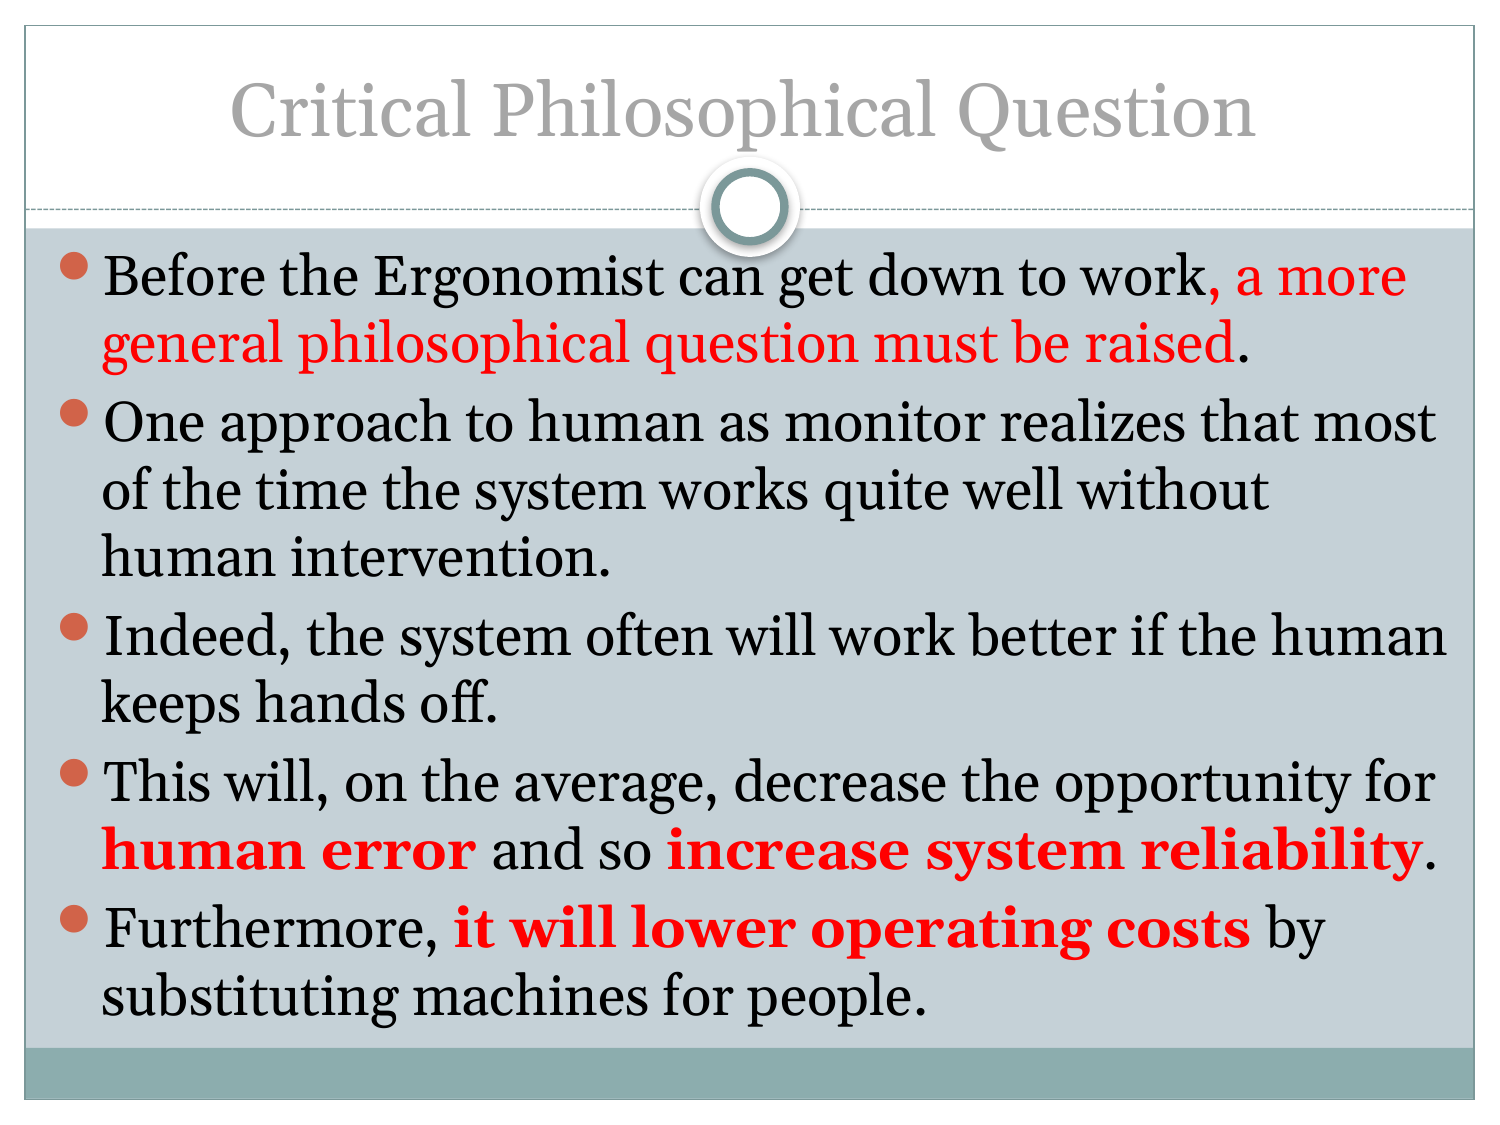

Critical Philosophical Question
Before the Ergonomist can get down to work, a more general philosophical question must be raised.
One approach to human as monitor realizes that most of the time the system works quite well without human intervention.
Indeed, the system often will work better if the human keeps hands off.
This will, on the average, decrease the opportunity for human error and so increase system reliability.
Furthermore, it will lower operating costs by substituting machines for people.